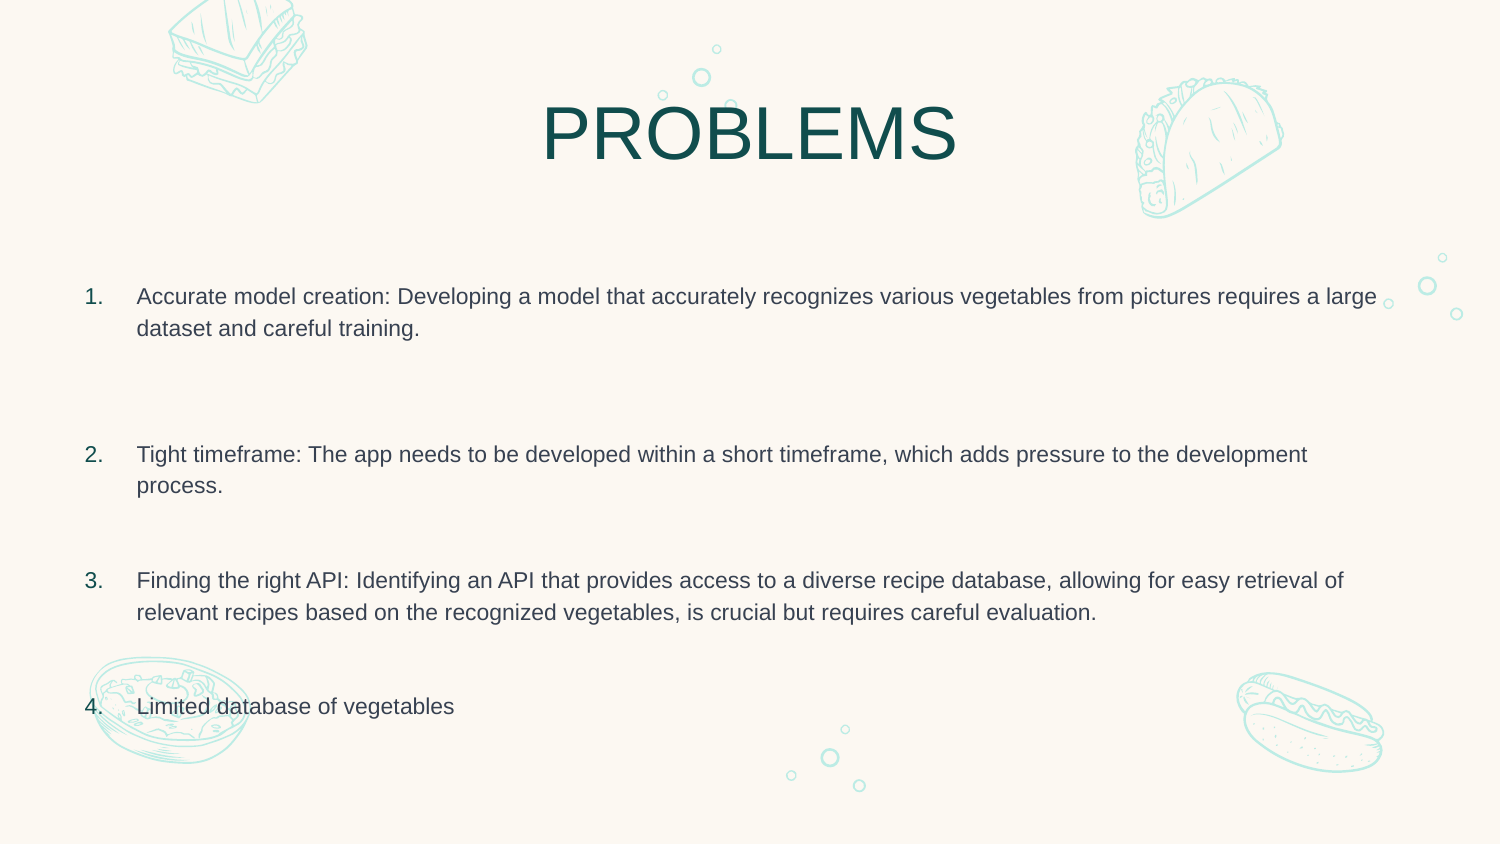

# PROBLEMS

Accurate model creation: Developing a model that accurately recognizes various vegetables from pictures requires a large dataset and careful training.

Tight timeframe: The app needs to be developed within a short timeframe, which adds pressure to the development process.

Finding the right API: Identifying an API that provides access to a diverse recipe database, allowing for easy retrieval of relevant recipes based on the recognized vegetables, is crucial but requires careful evaluation.

Limited database of vegetables